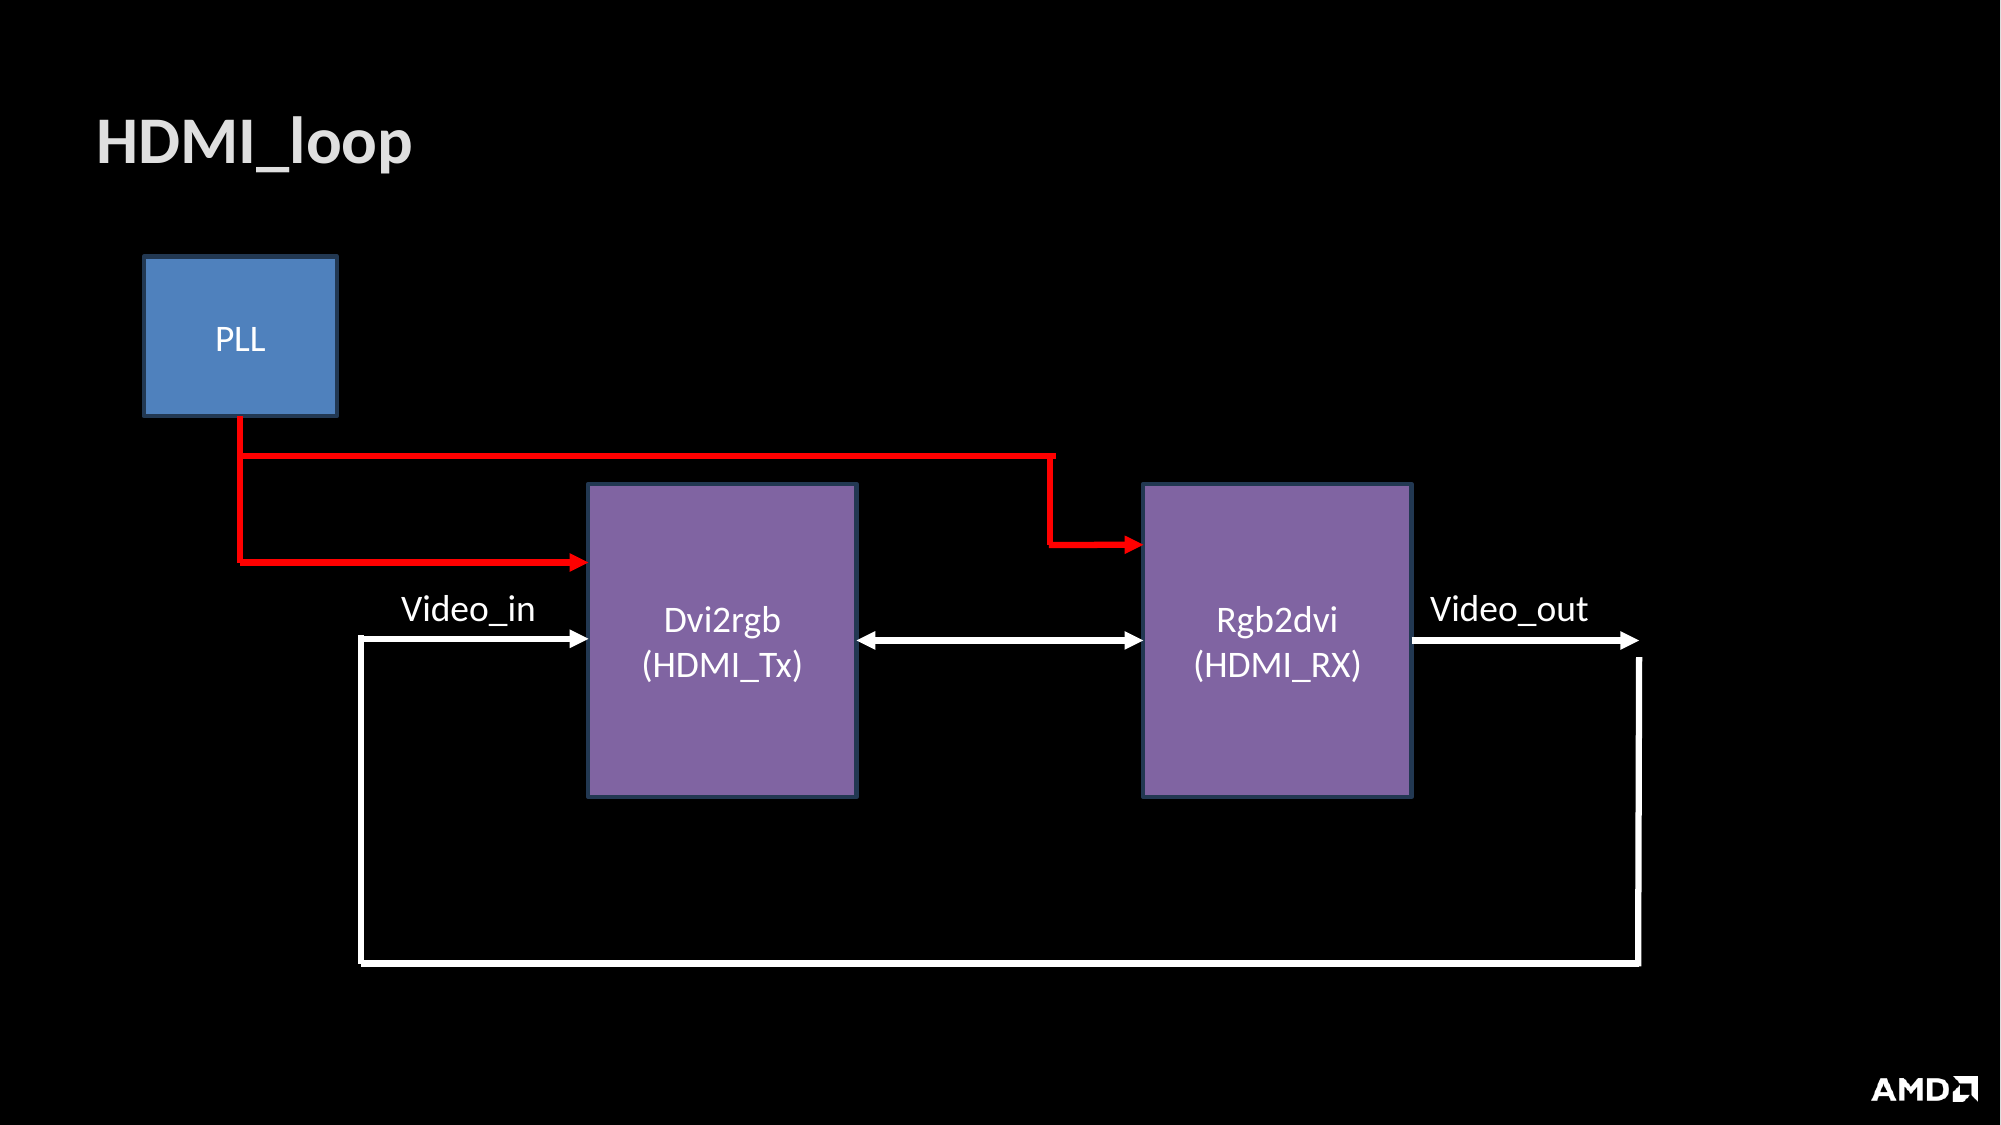

# HDMI_loop
PLL
Rgb2dvi
(HDMI_RX)
Dvi2rgb
(HDMI_Tx)
Video_in
Video_out